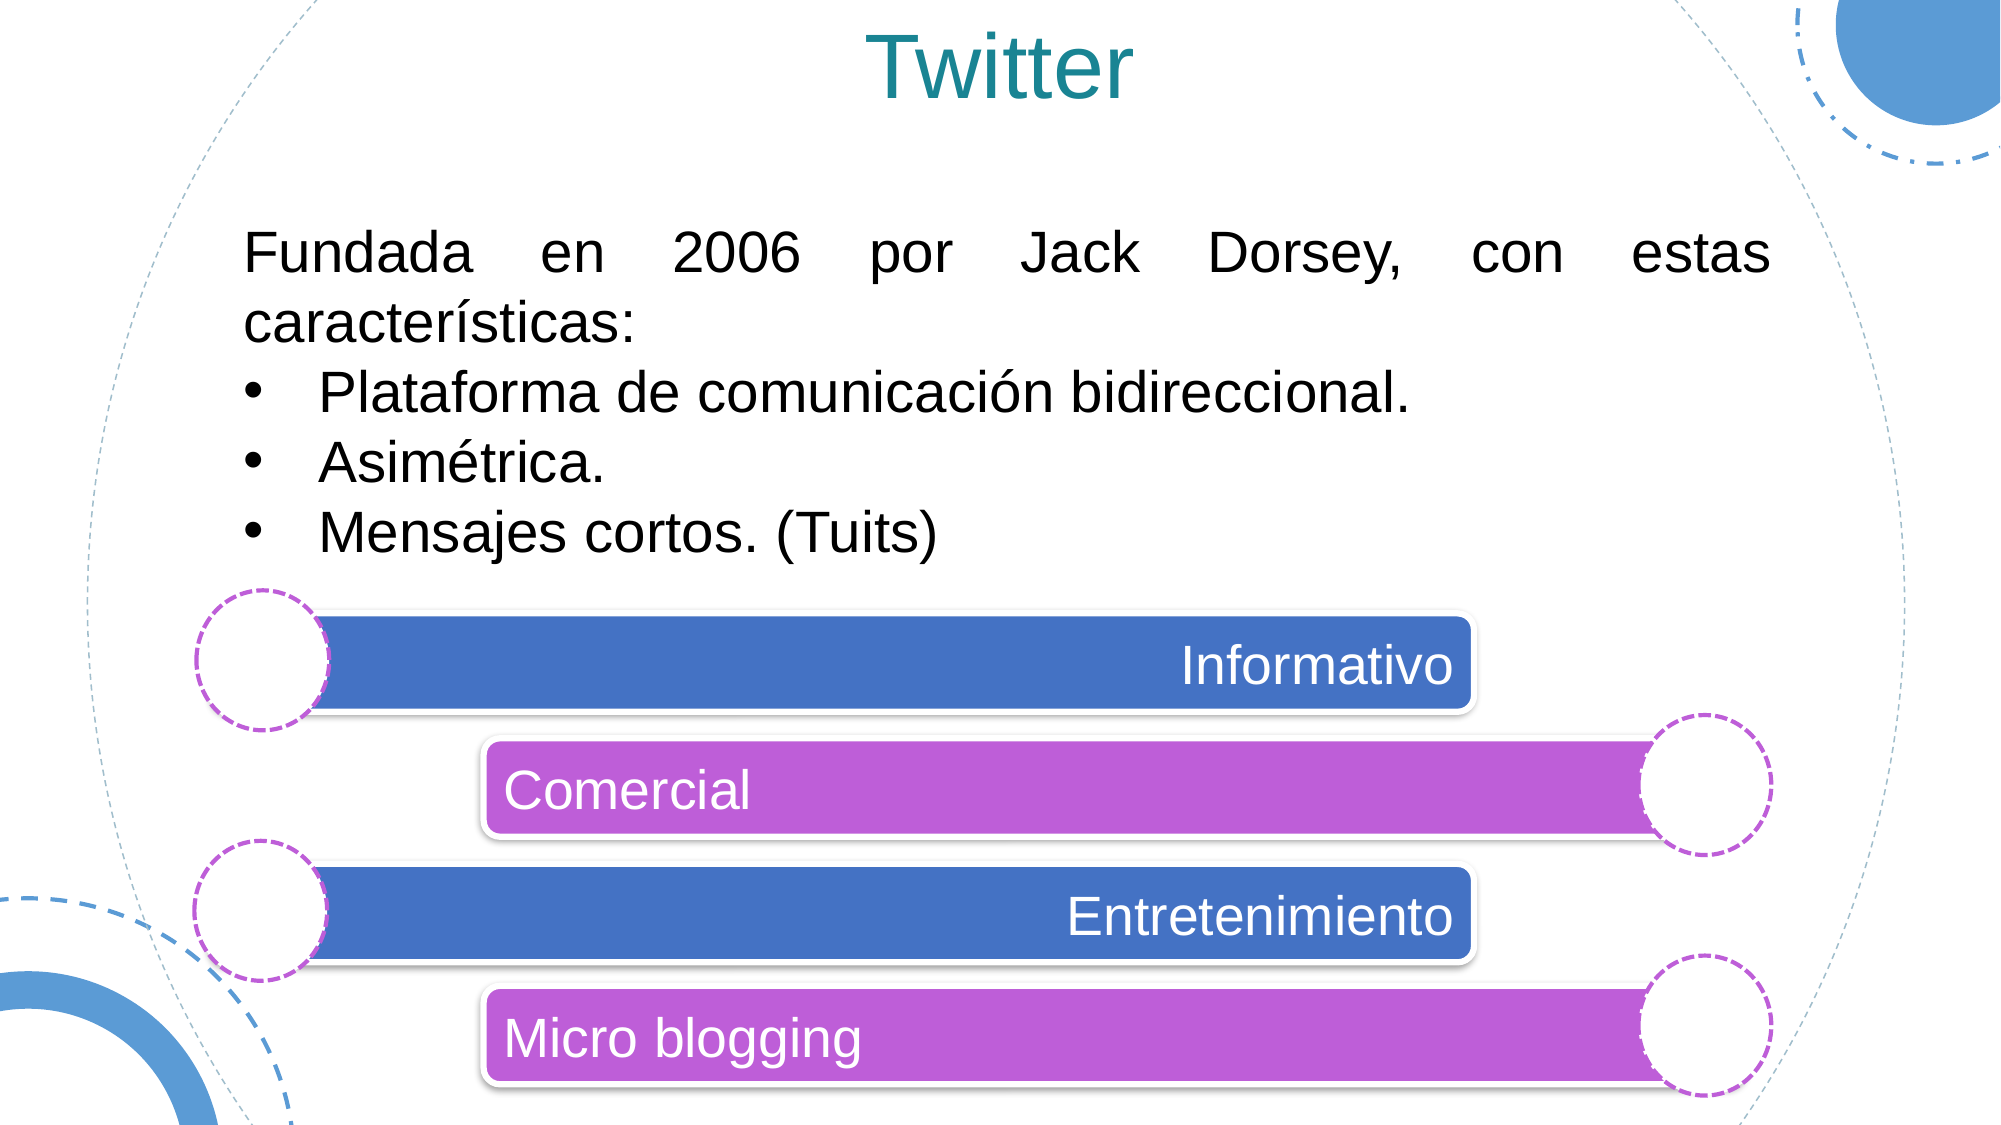

Twitter

Fundada en 2006 por Jack Dorsey, con estas características:
Plataforma de comunicación bidireccional.
Asimétrica.
Mensajes cortos. (Tuits)

Informativo

Comercial

Entretenimiento

Micro blogging